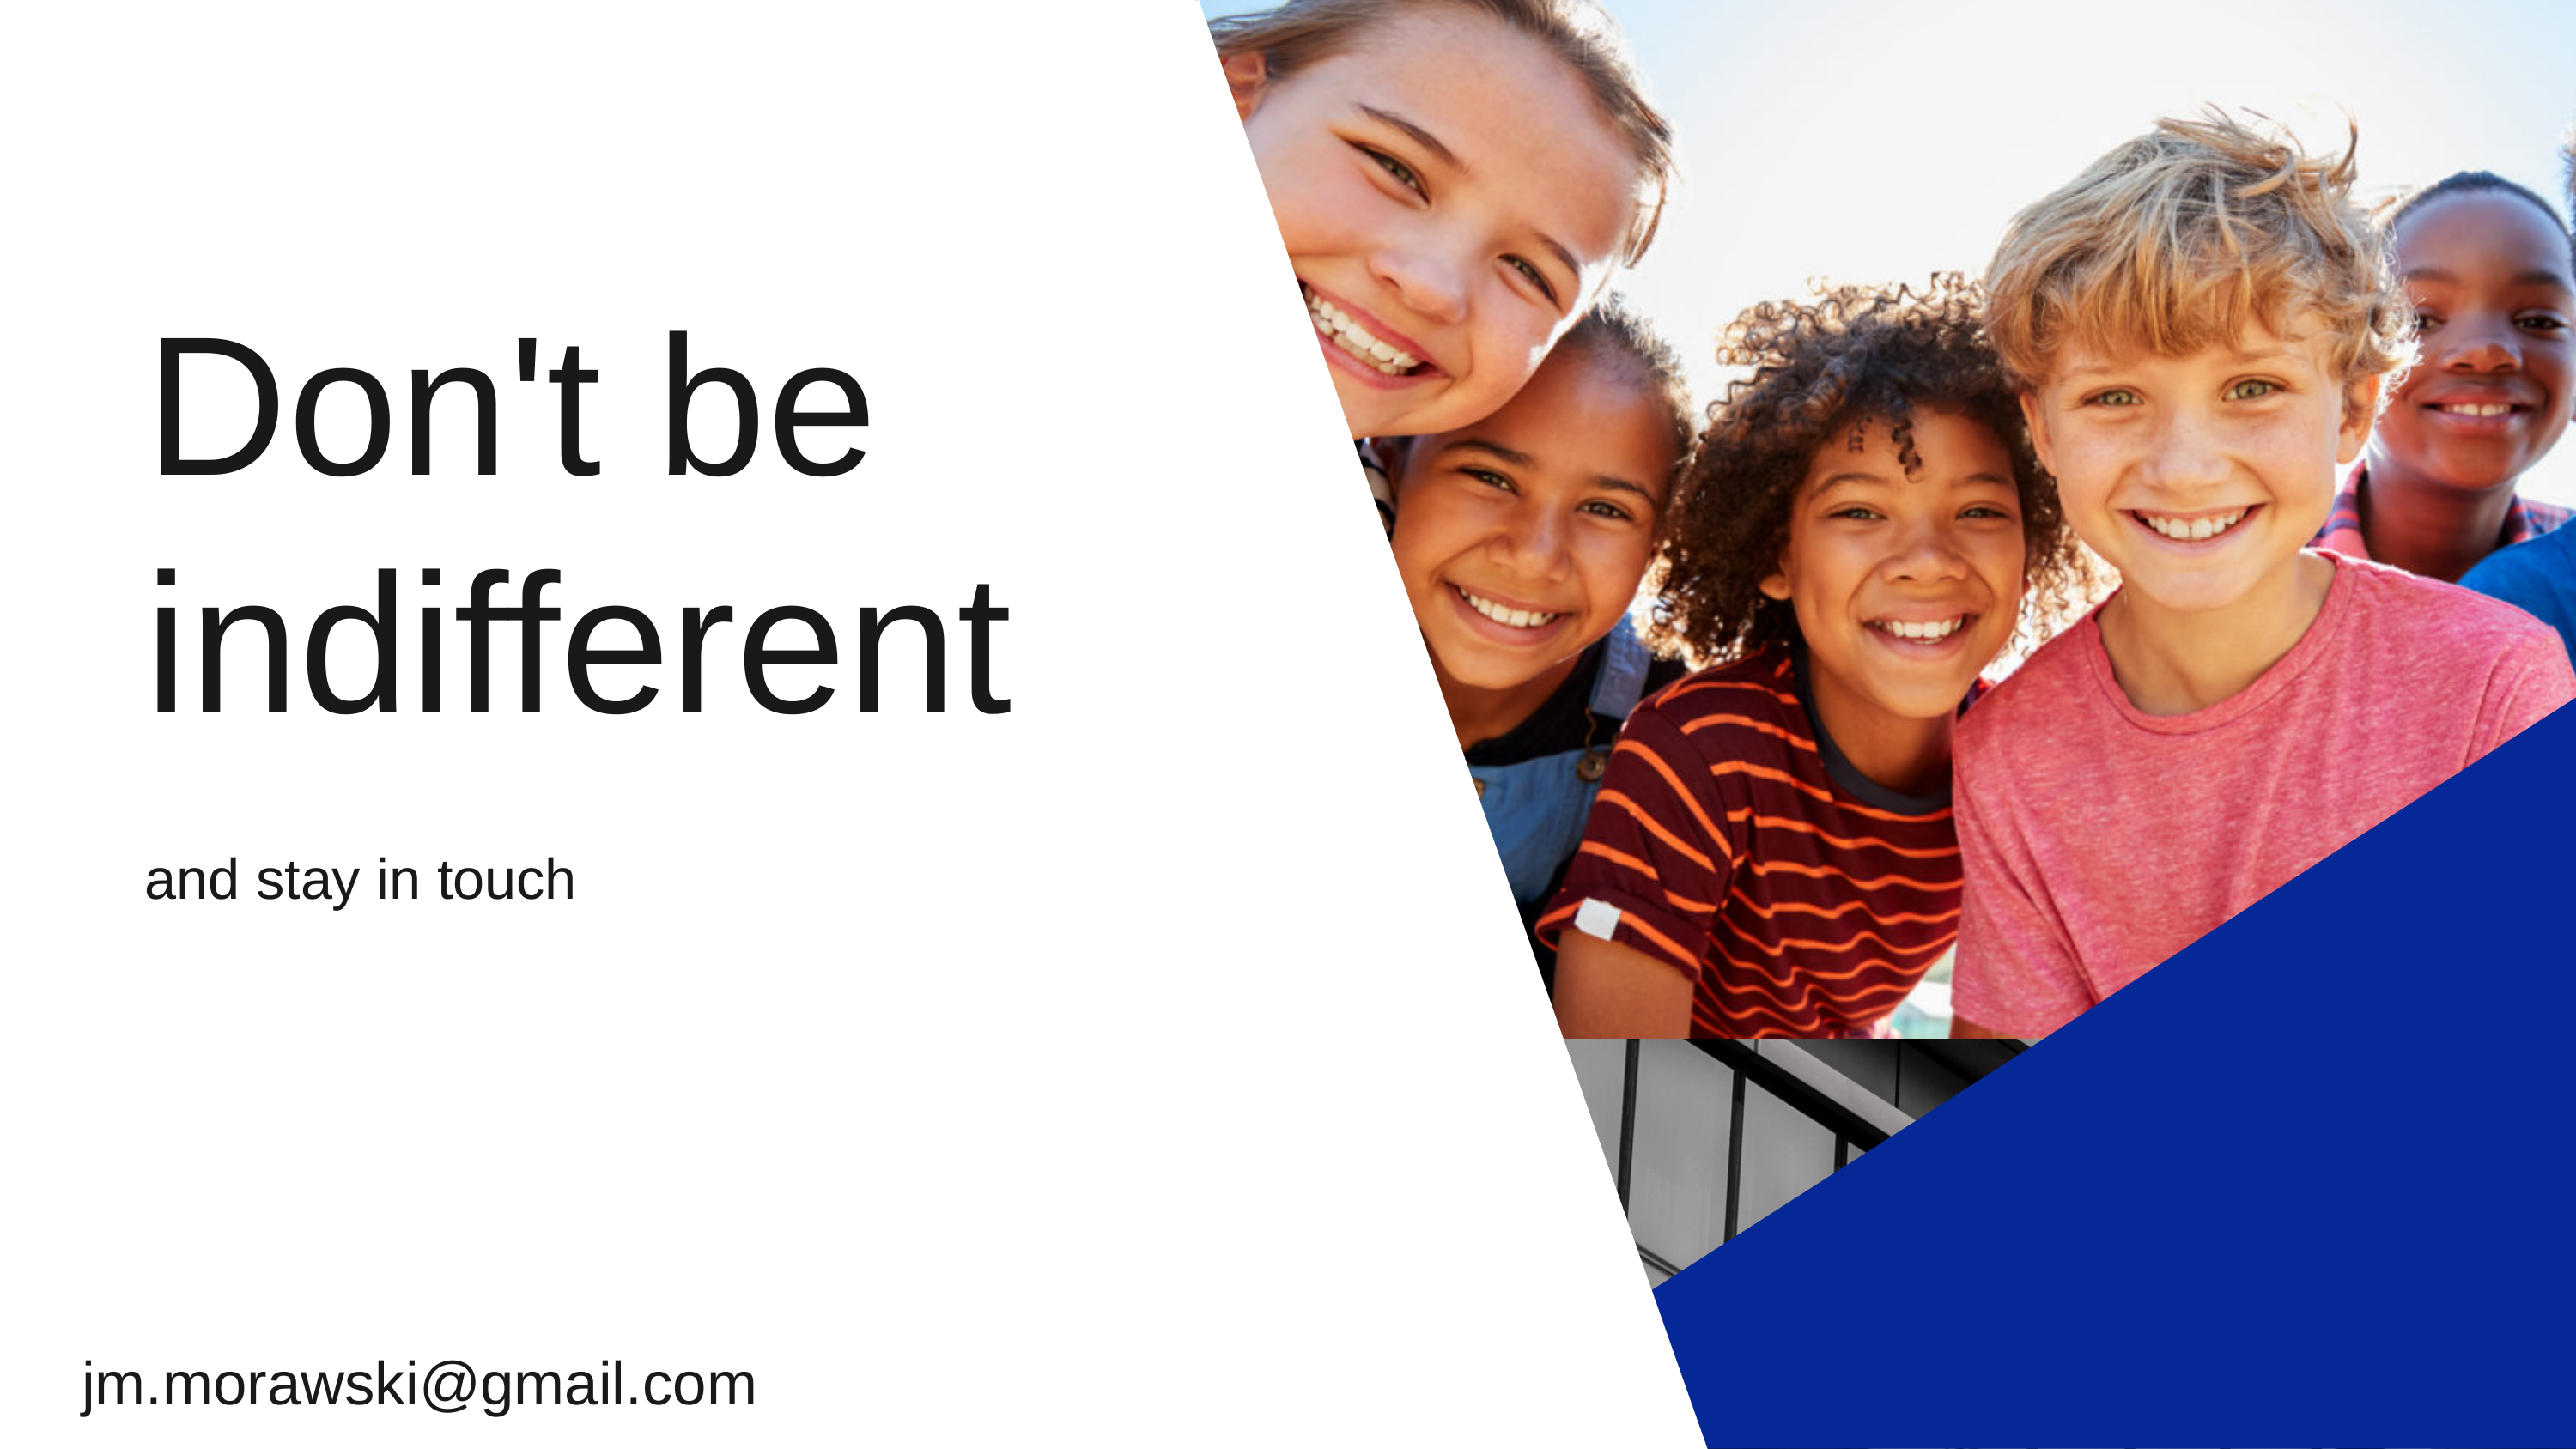

Don't be indifferent
and stay in touch

jm.morawski@gmail.com